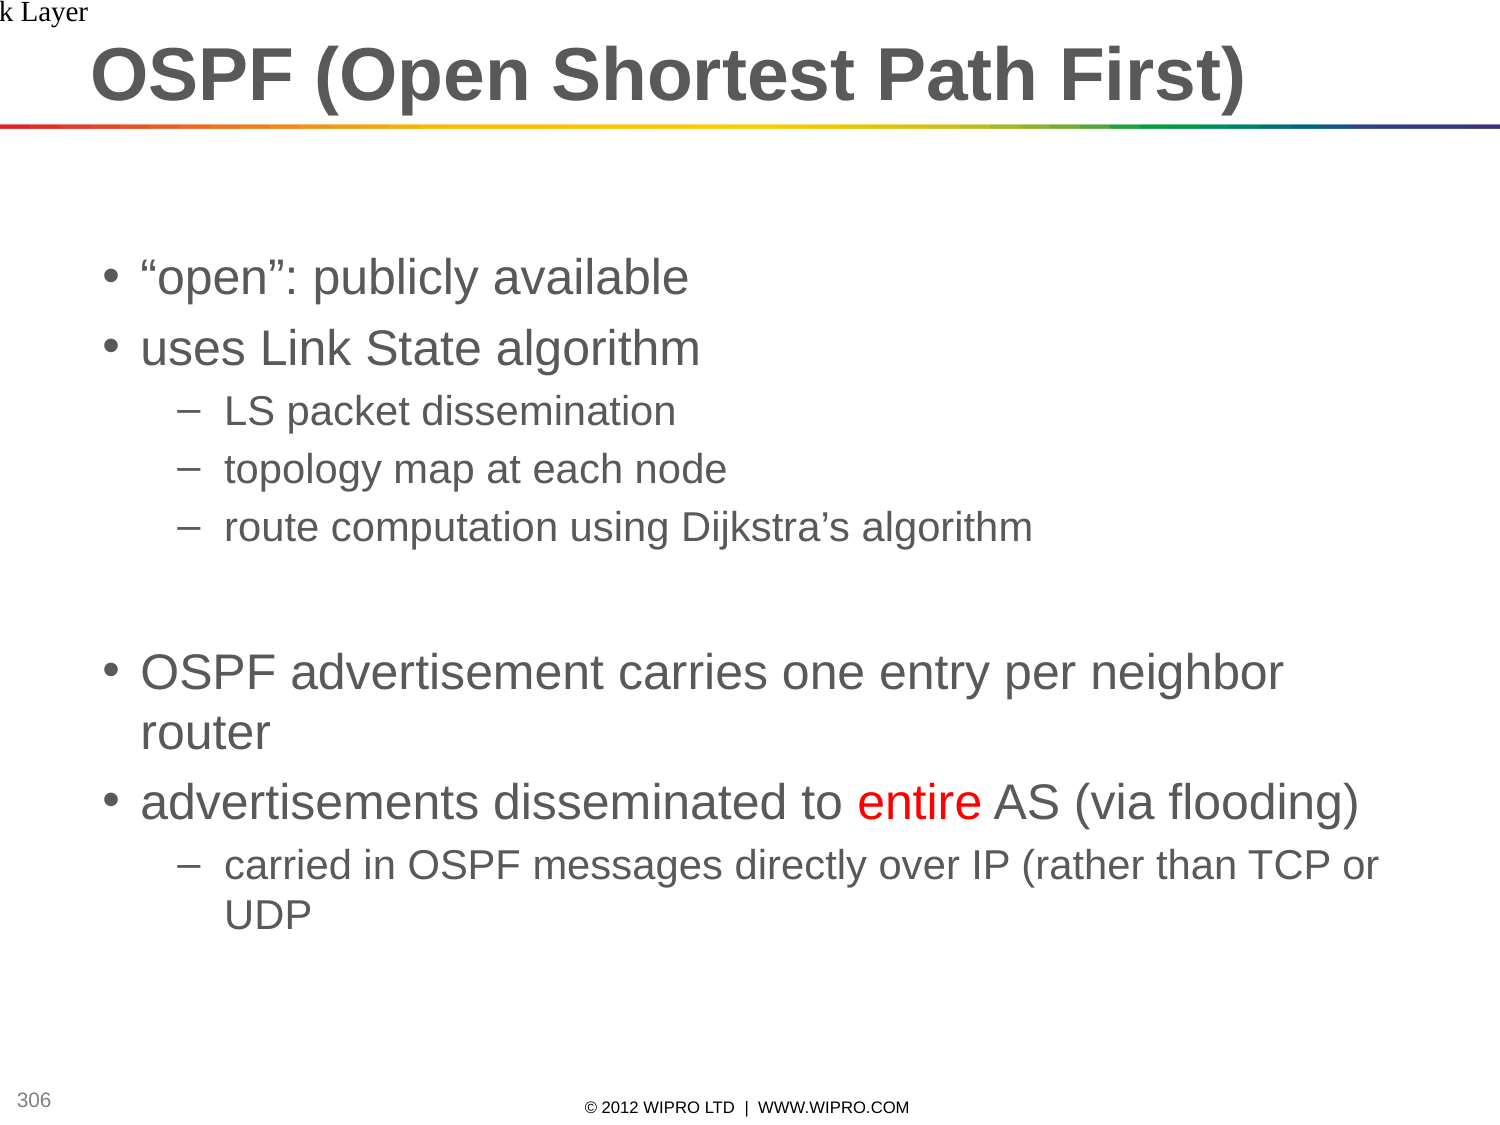

Network Layer
4-306
# OSPF (Open Shortest Path First)
“open”: publicly available
uses Link State algorithm
LS packet dissemination
topology map at each node
route computation using Dijkstra’s algorithm

OSPF advertisement carries one entry per neighbor router
advertisements disseminated to entire AS (via flooding)
carried in OSPF messages directly over IP (rather than TCP or UDP